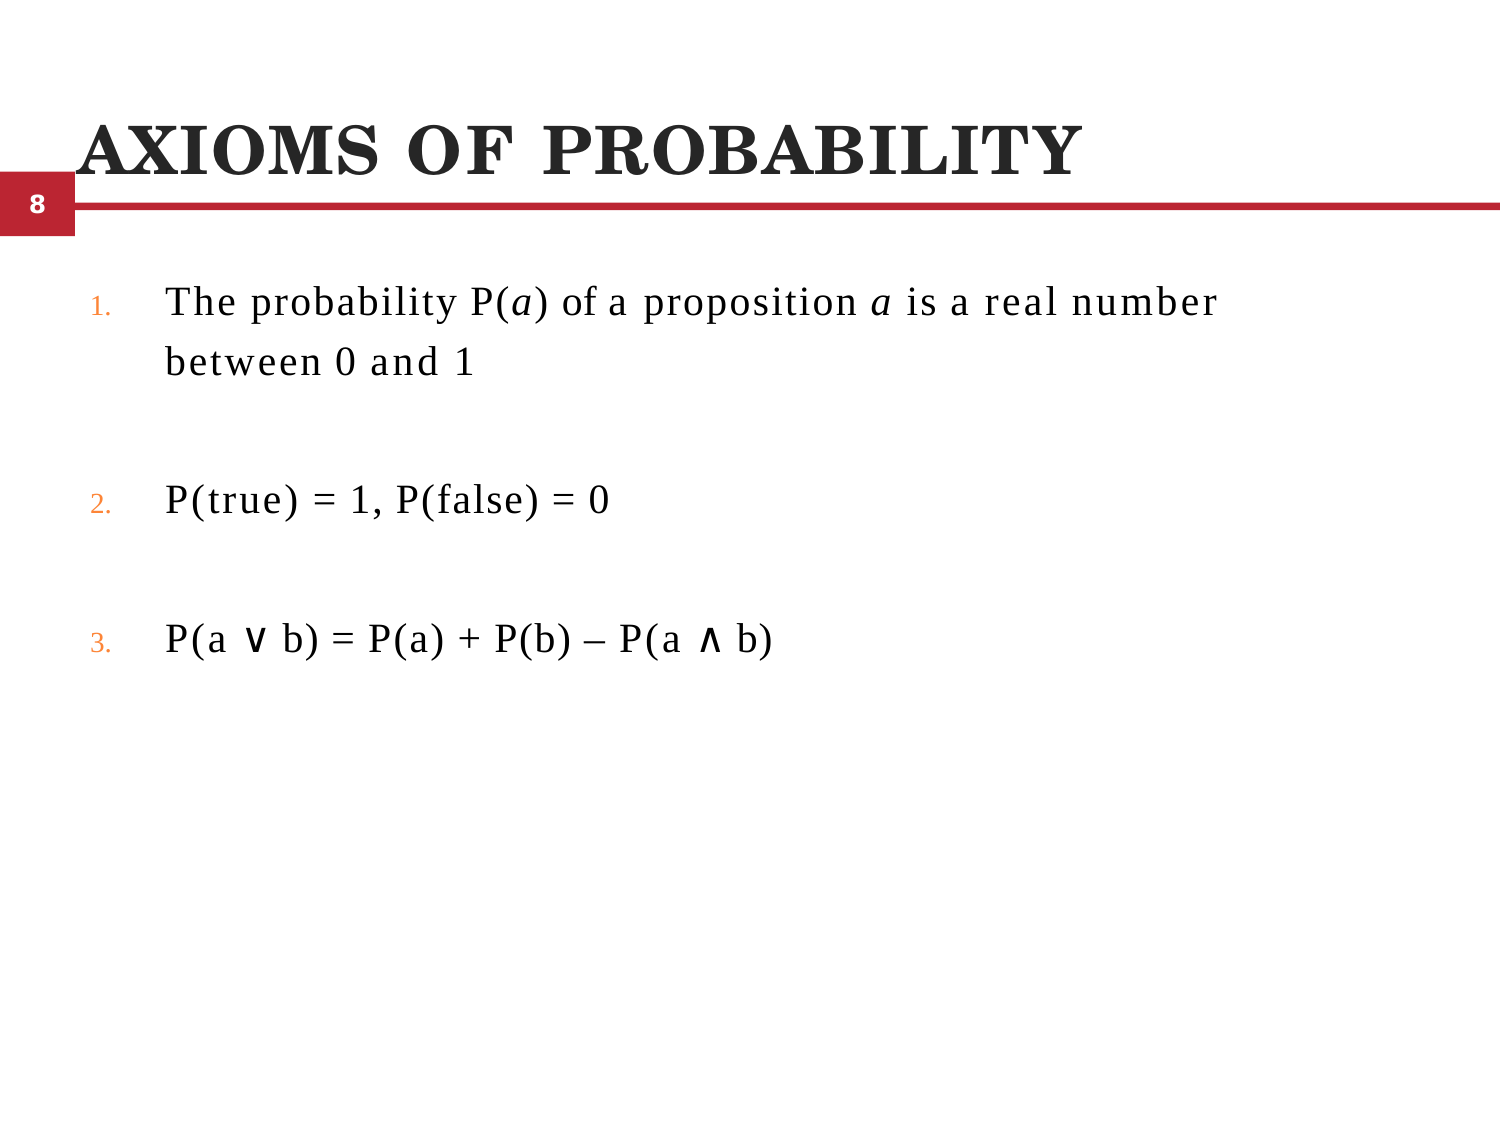

# Axioms of Probability
The probability P(a) of a proposition a is a real number between 0 and 1

P(true) = 1, P(false) = 0

P(a ∨ b) = P(a) + P(b) – P(a ∧ b)
6